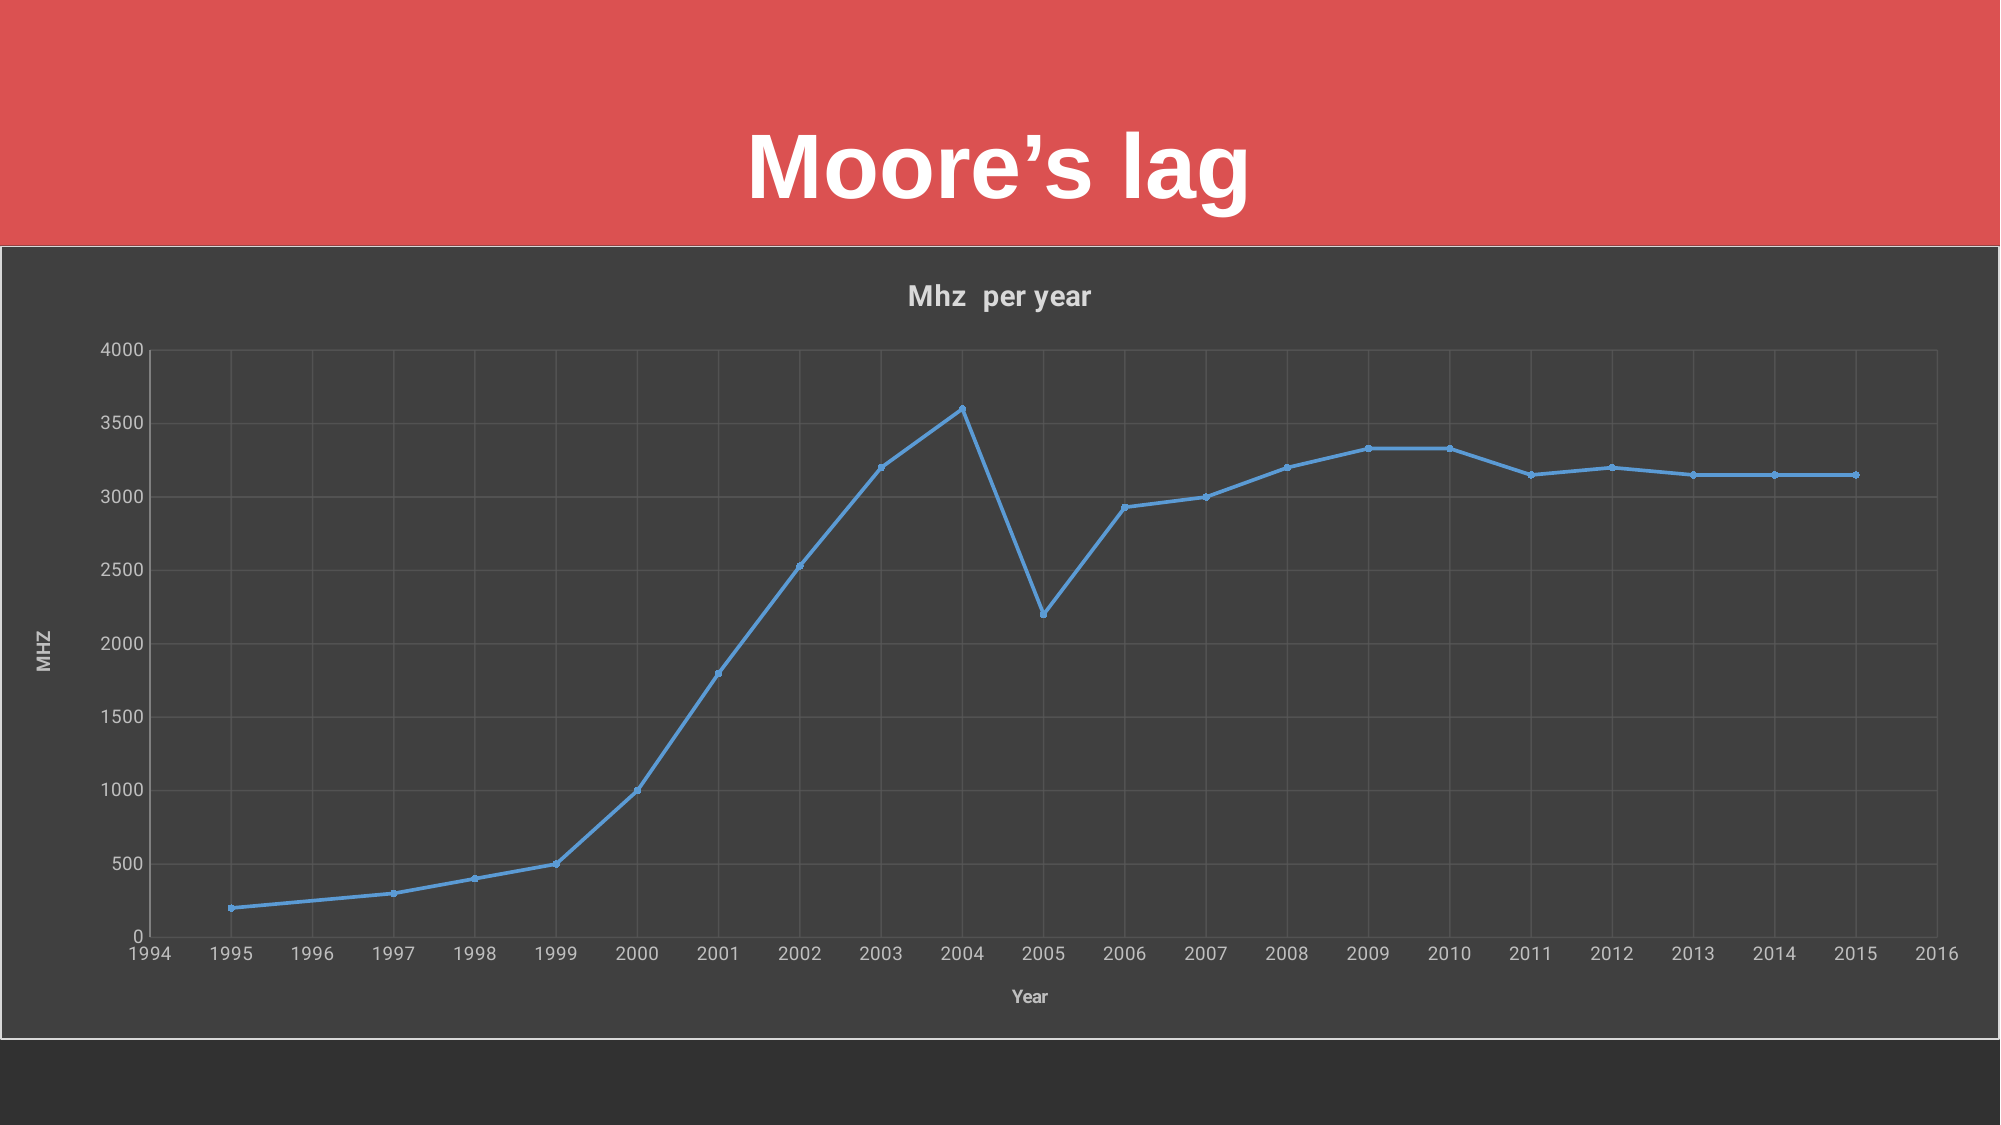

# Moore’s lag

### Chart: Mhz  per year

| Category |  |
|---|---|